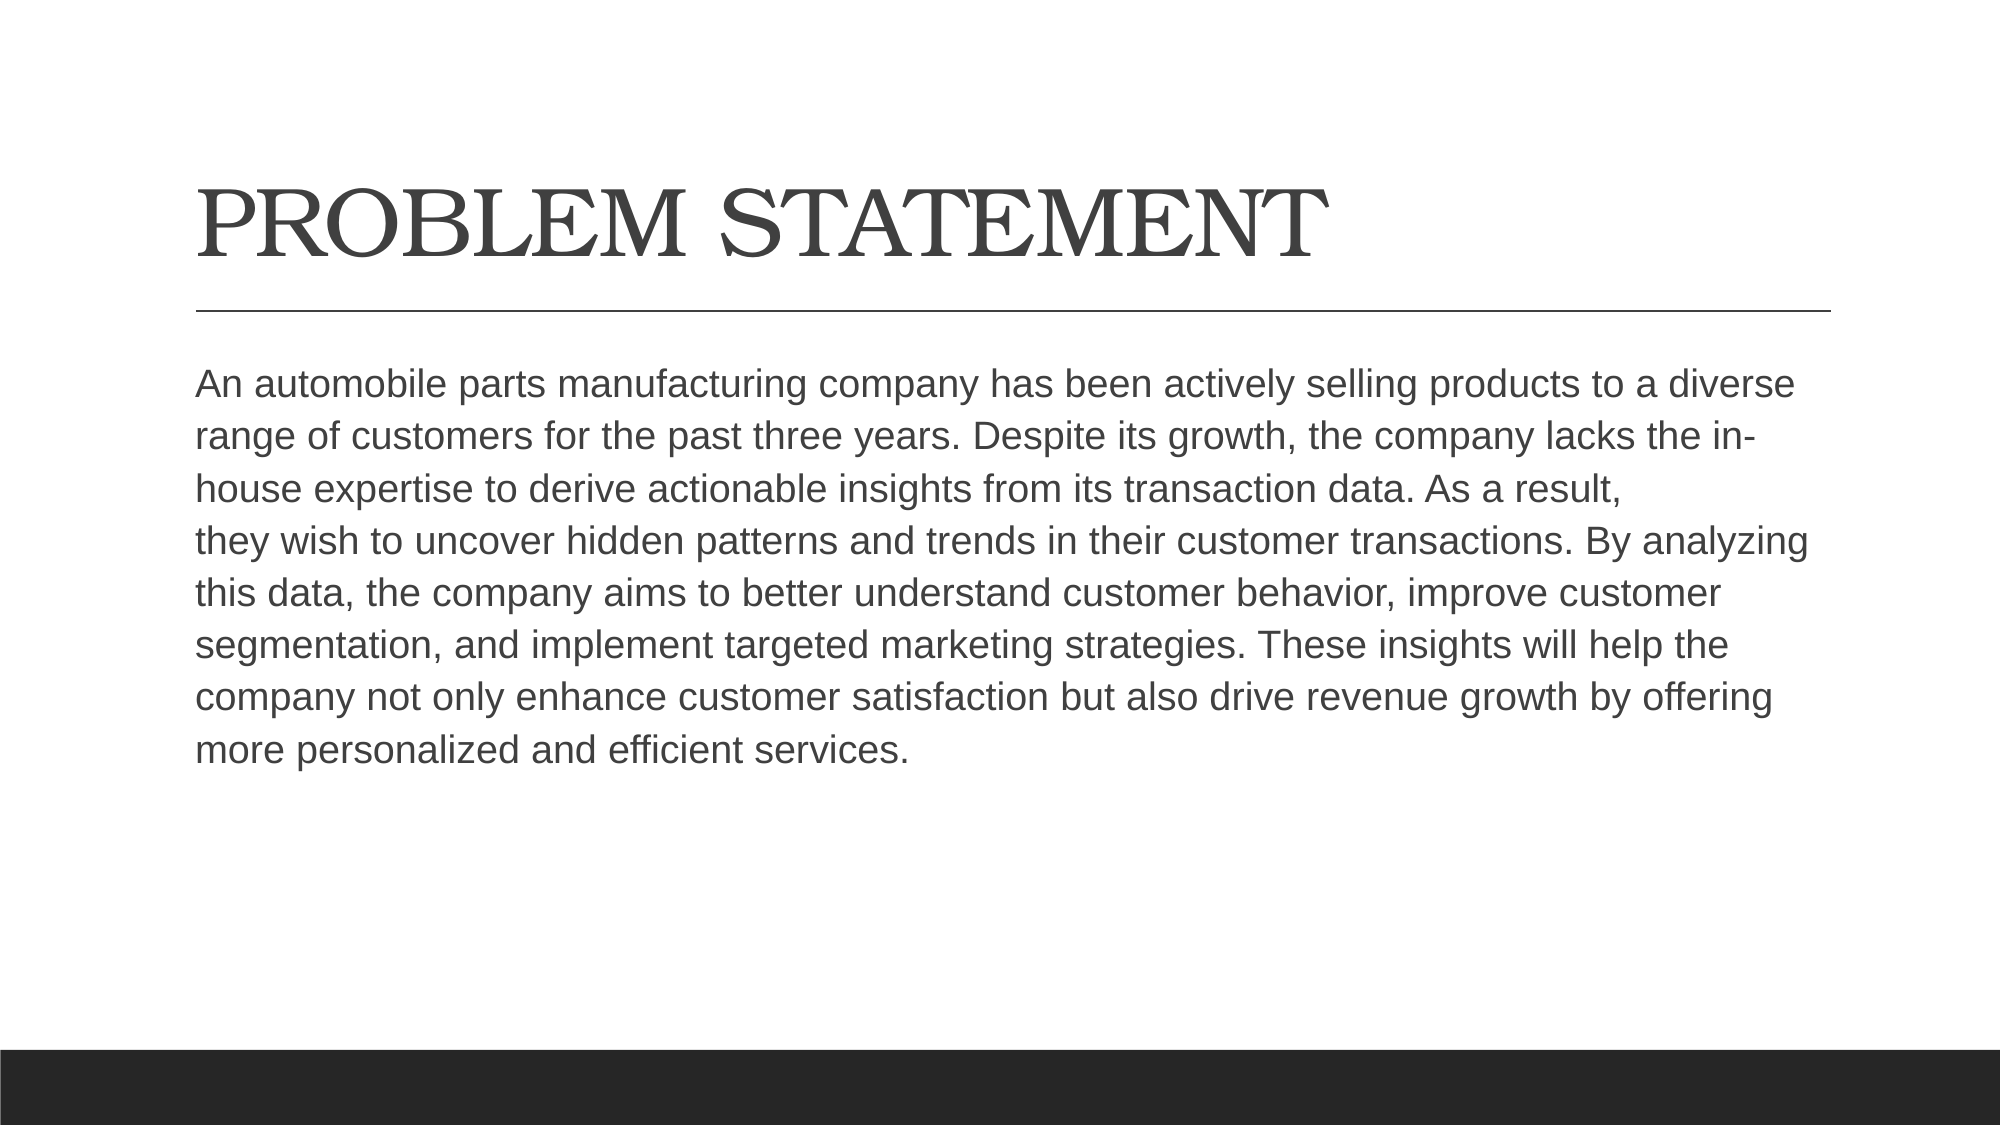

# PROBLEM STATEMENT
An automobile parts manufacturing company has been actively selling products to a diverse range of customers for the past three years. Despite its growth, the company lacks the in-house expertise to derive actionable insights from its transaction data. As a result, they wish to uncover hidden patterns and trends in their customer transactions. By analyzing this data, the company aims to better understand customer behavior, improve customer segmentation, and implement targeted marketing strategies. These insights will help the company not only enhance customer satisfaction but also drive revenue growth by offering more personalized and efficient services.